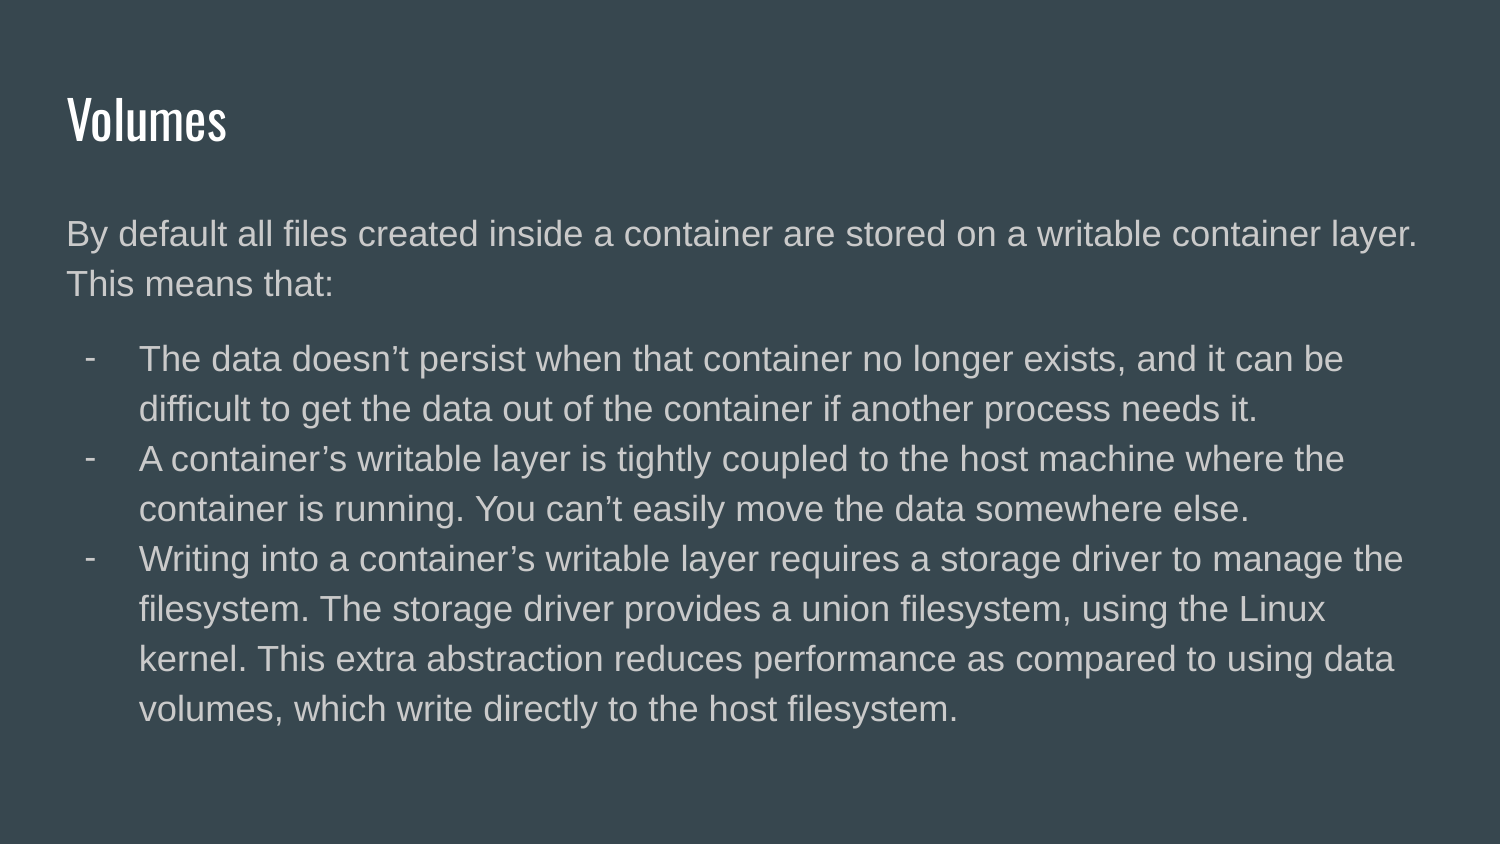

# Volumes
By default all files created inside a container are stored on a writable container layer. This means that:
The data doesn’t persist when that container no longer exists, and it can be difficult to get the data out of the container if another process needs it.
A container’s writable layer is tightly coupled to the host machine where the container is running. You can’t easily move the data somewhere else.
Writing into a container’s writable layer requires a storage driver to manage the filesystem. The storage driver provides a union filesystem, using the Linux kernel. This extra abstraction reduces performance as compared to using data volumes, which write directly to the host filesystem.